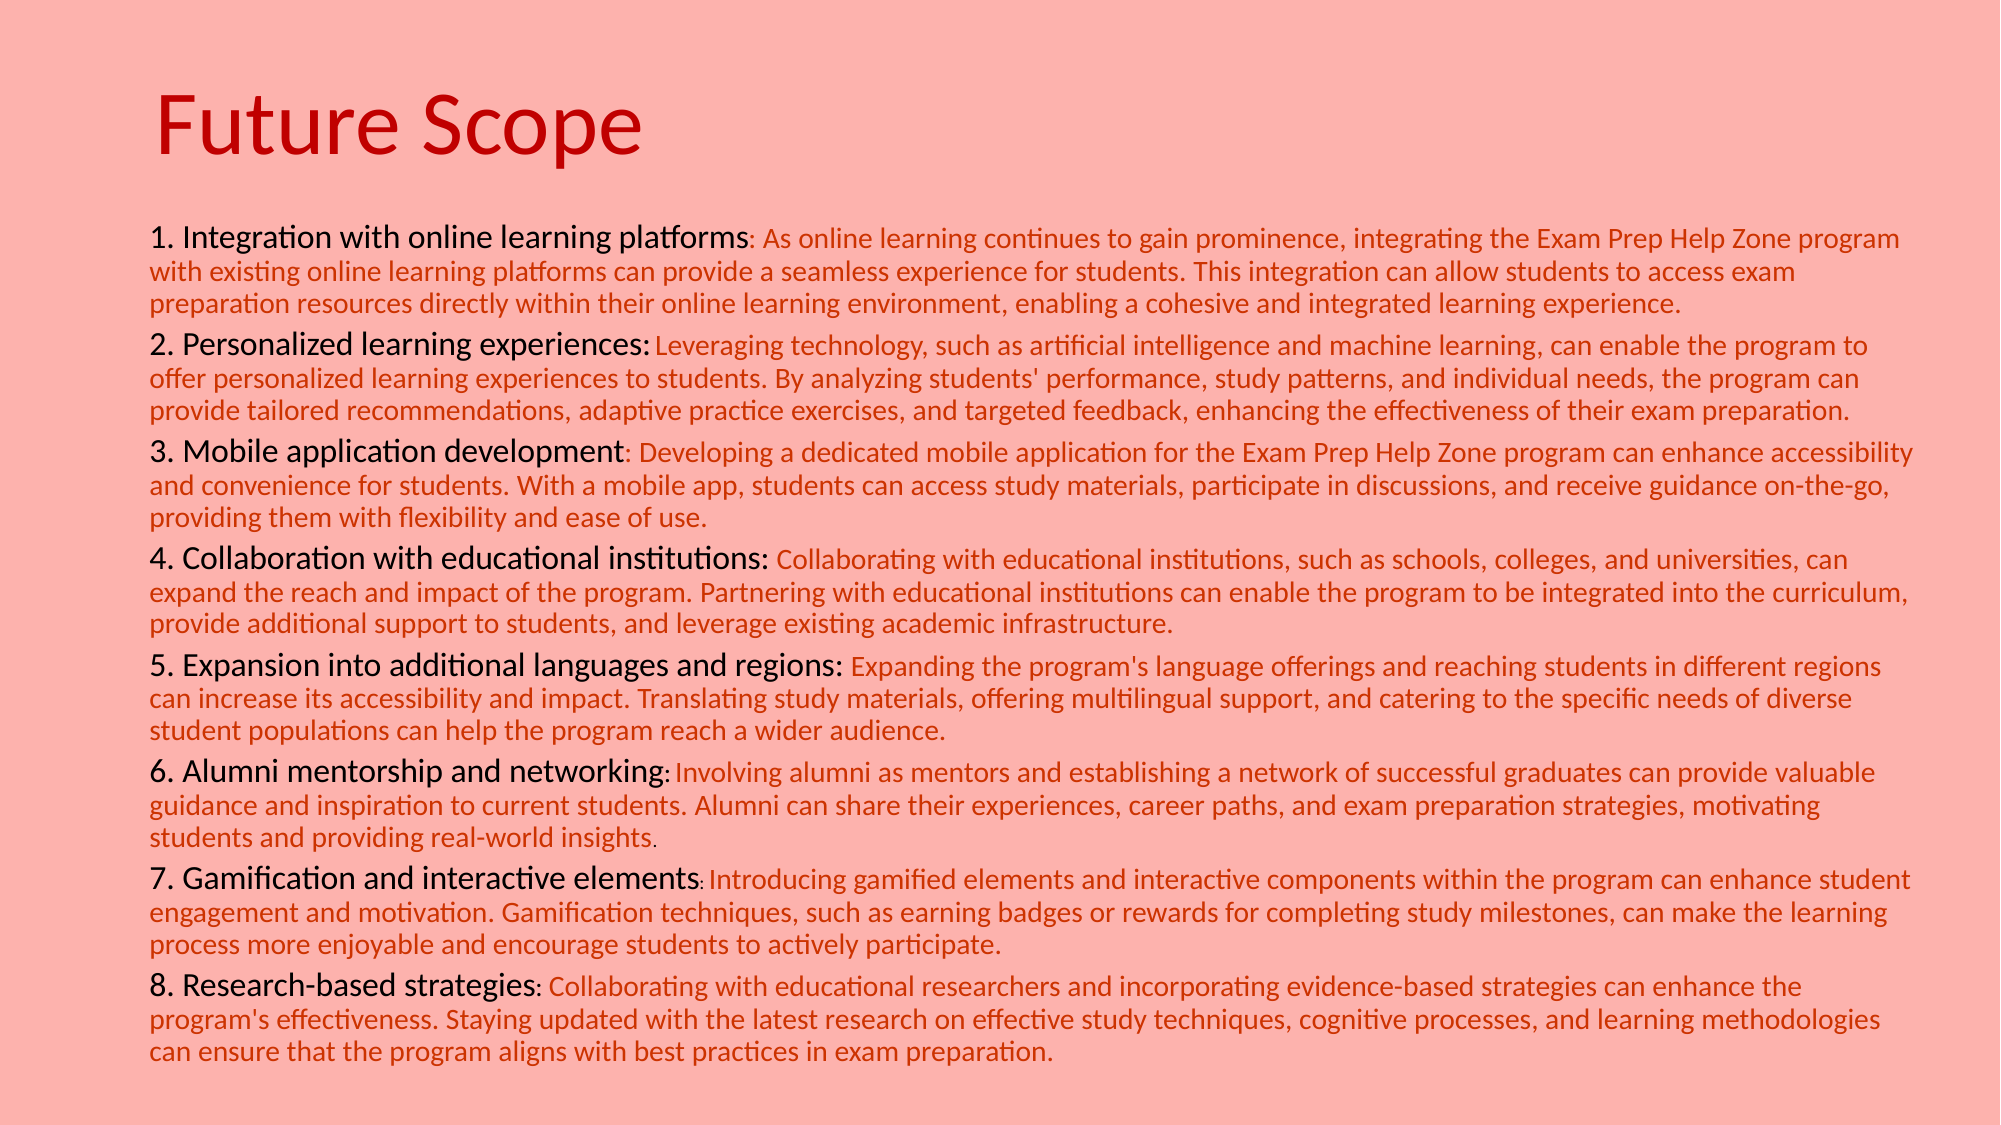

# Future Scope

1. Integration with online learning platforms: As online learning continues to gain prominence, integrating the Exam Prep Help Zone program with existing online learning platforms can provide a seamless experience for students. This integration can allow students to access exam preparation resources directly within their online learning environment, enabling a cohesive and integrated learning experience.
2. Personalized learning experiences: Leveraging technology, such as artificial intelligence and machine learning, can enable the program to offer personalized learning experiences to students. By analyzing students' performance, study patterns, and individual needs, the program can provide tailored recommendations, adaptive practice exercises, and targeted feedback, enhancing the effectiveness of their exam preparation.
3. Mobile application development: Developing a dedicated mobile application for the Exam Prep Help Zone program can enhance accessibility and convenience for students. With a mobile app, students can access study materials, participate in discussions, and receive guidance on-the-go, providing them with flexibility and ease of use.
4. Collaboration with educational institutions: Collaborating with educational institutions, such as schools, colleges, and universities, can expand the reach and impact of the program. Partnering with educational institutions can enable the program to be integrated into the curriculum, provide additional support to students, and leverage existing academic infrastructure.
5. Expansion into additional languages and regions: Expanding the program's language offerings and reaching students in different regions can increase its accessibility and impact. Translating study materials, offering multilingual support, and catering to the specific needs of diverse student populations can help the program reach a wider audience.
6. Alumni mentorship and networking: Involving alumni as mentors and establishing a network of successful graduates can provide valuable guidance and inspiration to current students. Alumni can share their experiences, career paths, and exam preparation strategies, motivating students and providing real-world insights.
7. Gamification and interactive elements: Introducing gamified elements and interactive components within the program can enhance student engagement and motivation. Gamification techniques, such as earning badges or rewards for completing study milestones, can make the learning process more enjoyable and encourage students to actively participate.
8. Research-based strategies: Collaborating with educational researchers and incorporating evidence-based strategies can enhance the program's effectiveness. Staying updated with the latest research on effective study techniques, cognitive processes, and learning methodologies can ensure that the program aligns with best practices in exam preparation.